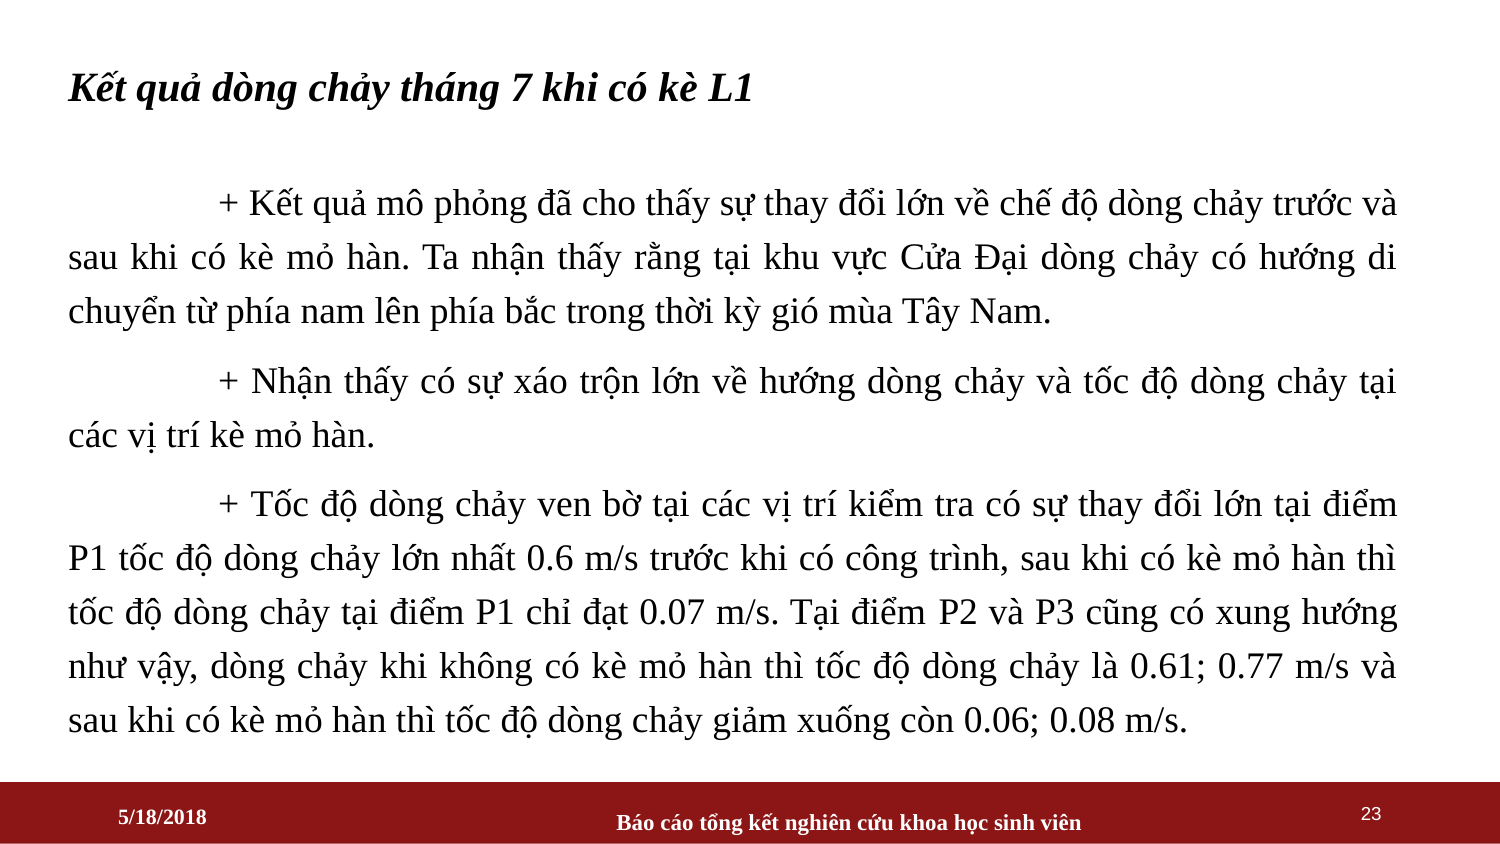

# Kết quả dòng chảy tháng 7 khi có kè L1
	+ Kết quả mô phỏng đã cho thấy sự thay đổi lớn về chế độ dòng chảy trước và sau khi có kè mỏ hàn. Ta nhận thấy rằng tại khu vực Cửa Đại dòng chảy có hướng di chuyển từ phía nam lên phía bắc trong thời kỳ gió mùa Tây Nam.
	+ Nhận thấy có sự xáo trộn lớn về hướng dòng chảy và tốc độ dòng chảy tại các vị trí kè mỏ hàn.
	+ Tốc độ dòng chảy ven bờ tại các vị trí kiểm tra có sự thay đổi lớn tại điểm P1 tốc độ dòng chảy lớn nhất 0.6 m/s trước khi có công trình, sau khi có kè mỏ hàn thì tốc độ dòng chảy tại điểm P1 chỉ đạt 0.07 m/s. Tại điểm P2 và P3 cũng có xung hướng như vậy, dòng chảy khi không có kè mỏ hàn thì tốc độ dòng chảy là 0.61; 0.77 m/s và sau khi có kè mỏ hàn thì tốc độ dòng chảy giảm xuống còn 0.06; 0.08 m/s.
23
5/18/2018
Báo cáo tổng kết nghiên cứu khoa học sinh viên